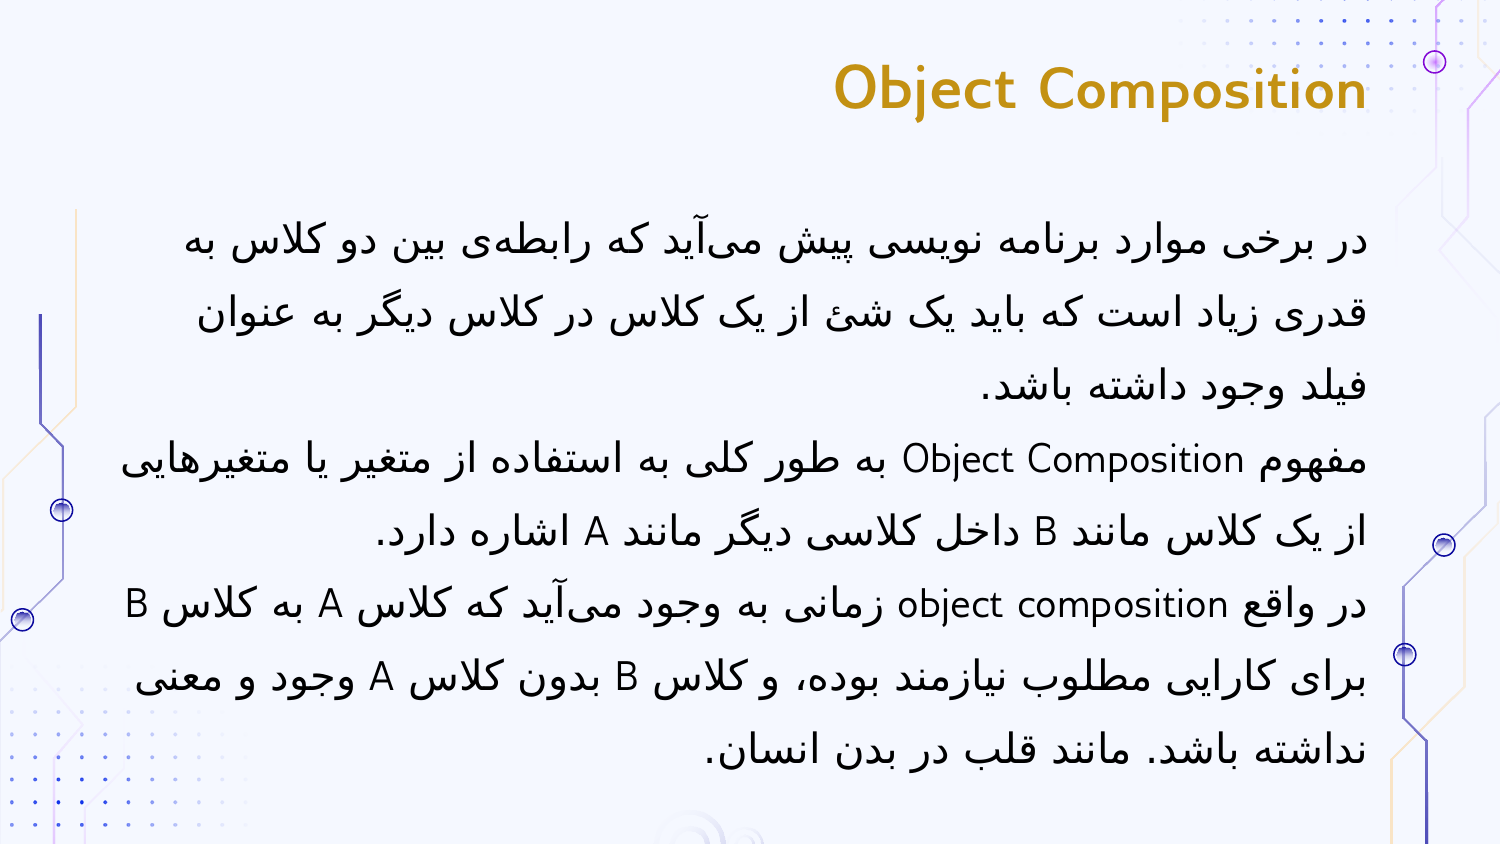

# Object Composition
در برخی موارد برنامه نویسی پیش می‌آید که رابطه‌ی بین دو کلاس به قدری زیاد است که باید یک شئ از یک کلاس در کلاس دیگر به عنوان فیلد وجود داشته باشد.
مفهوم Object Composition به طور کلی به استفاده از متغیر یا متغیر‌هایی از یک کلاس مانند B داخل کلاسی دیگر مانند A اشاره دارد.
در واقع object composition زمانی به وجود می‌آید که کلاس A به کلاس B برای کارایی مطلوب نیازمند بوده، و کلاس B بدون کلاس A وجود و معنی نداشته باشد. مانند قلب در بدن انسان.